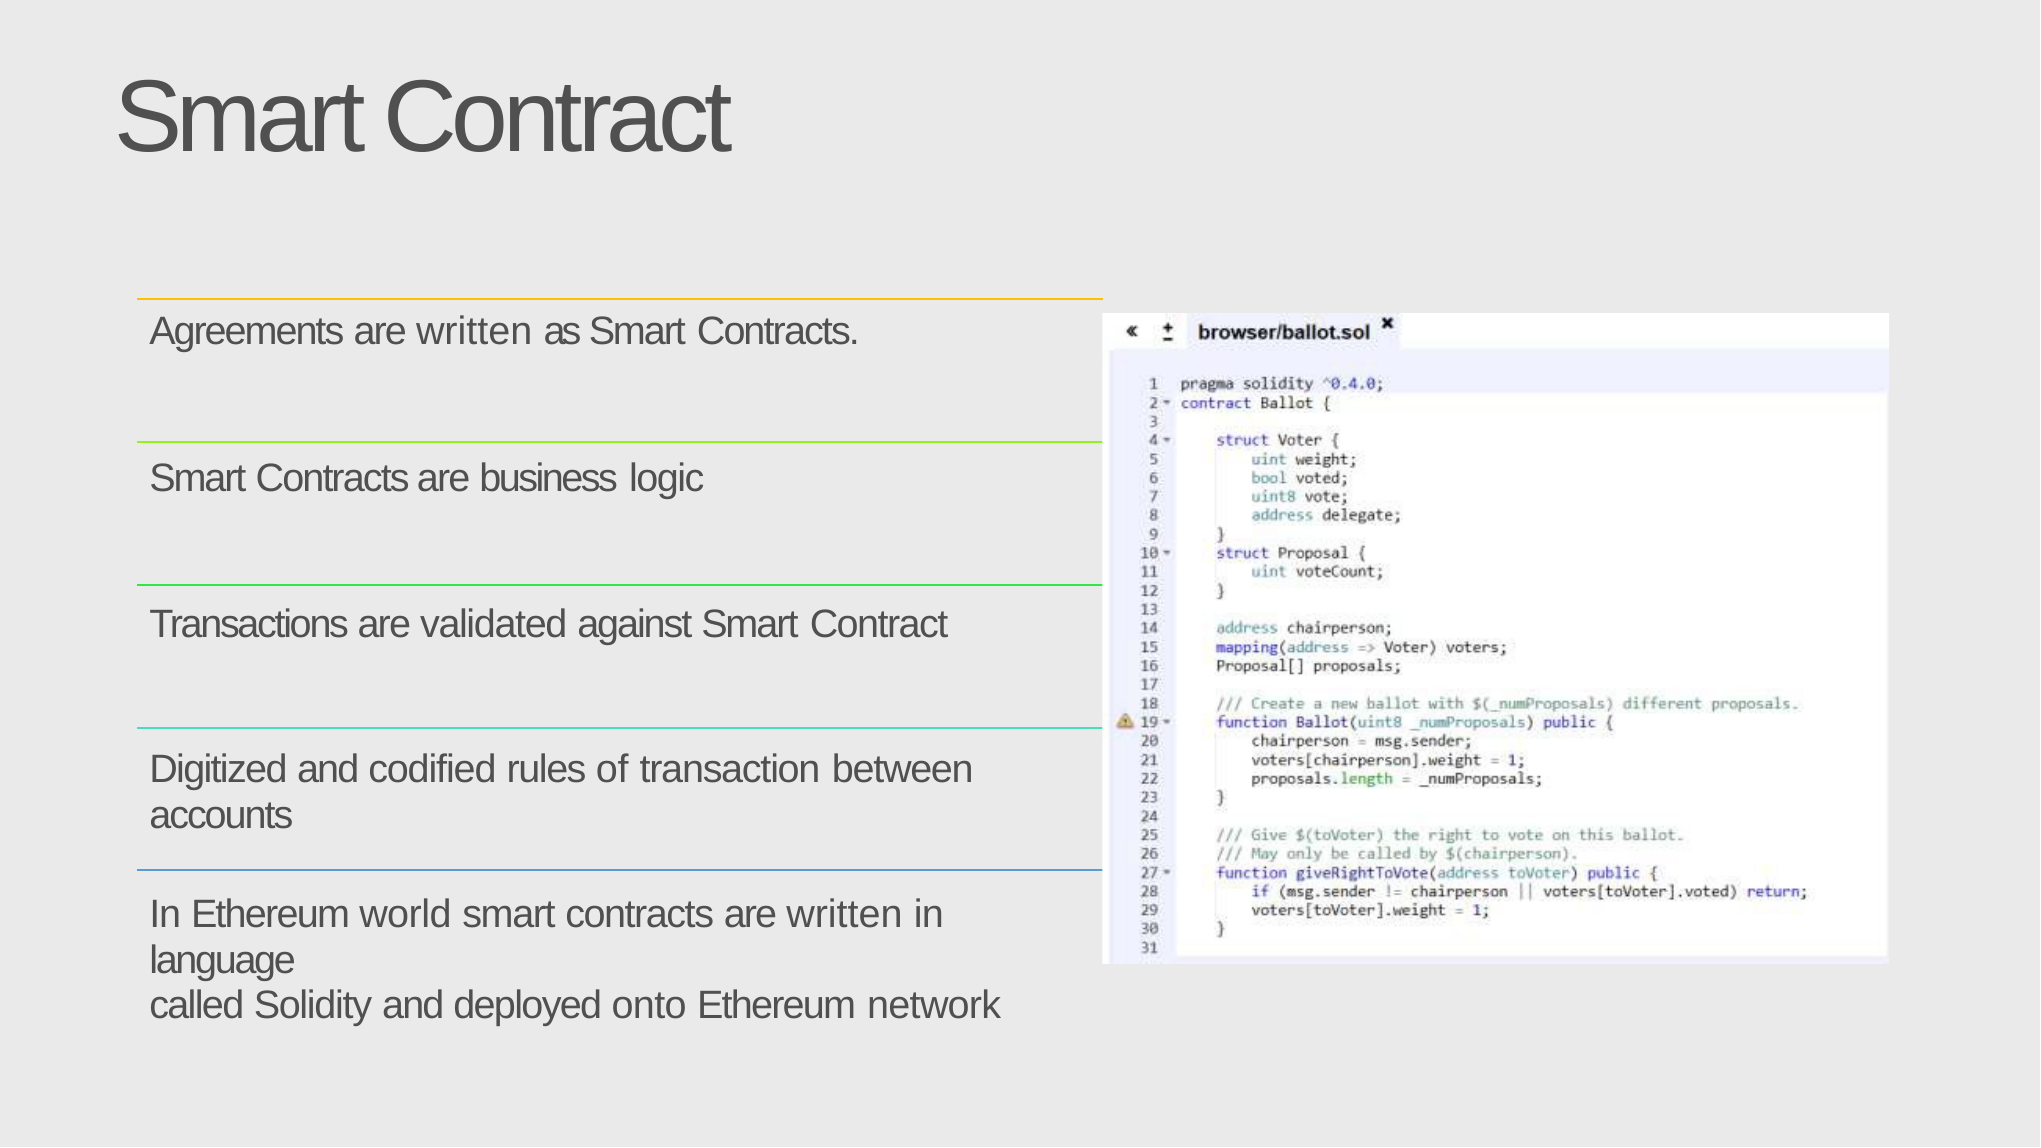

# Smart Contract

Agreements are written as Smart Contracts.

Smart Contracts are business logic

Transactions are validated against Smart Contract

Digitized and codified rules of transaction between
accounts

In Ethereum world smart contracts are written in language
called Solidity and deployed onto Ethereum network